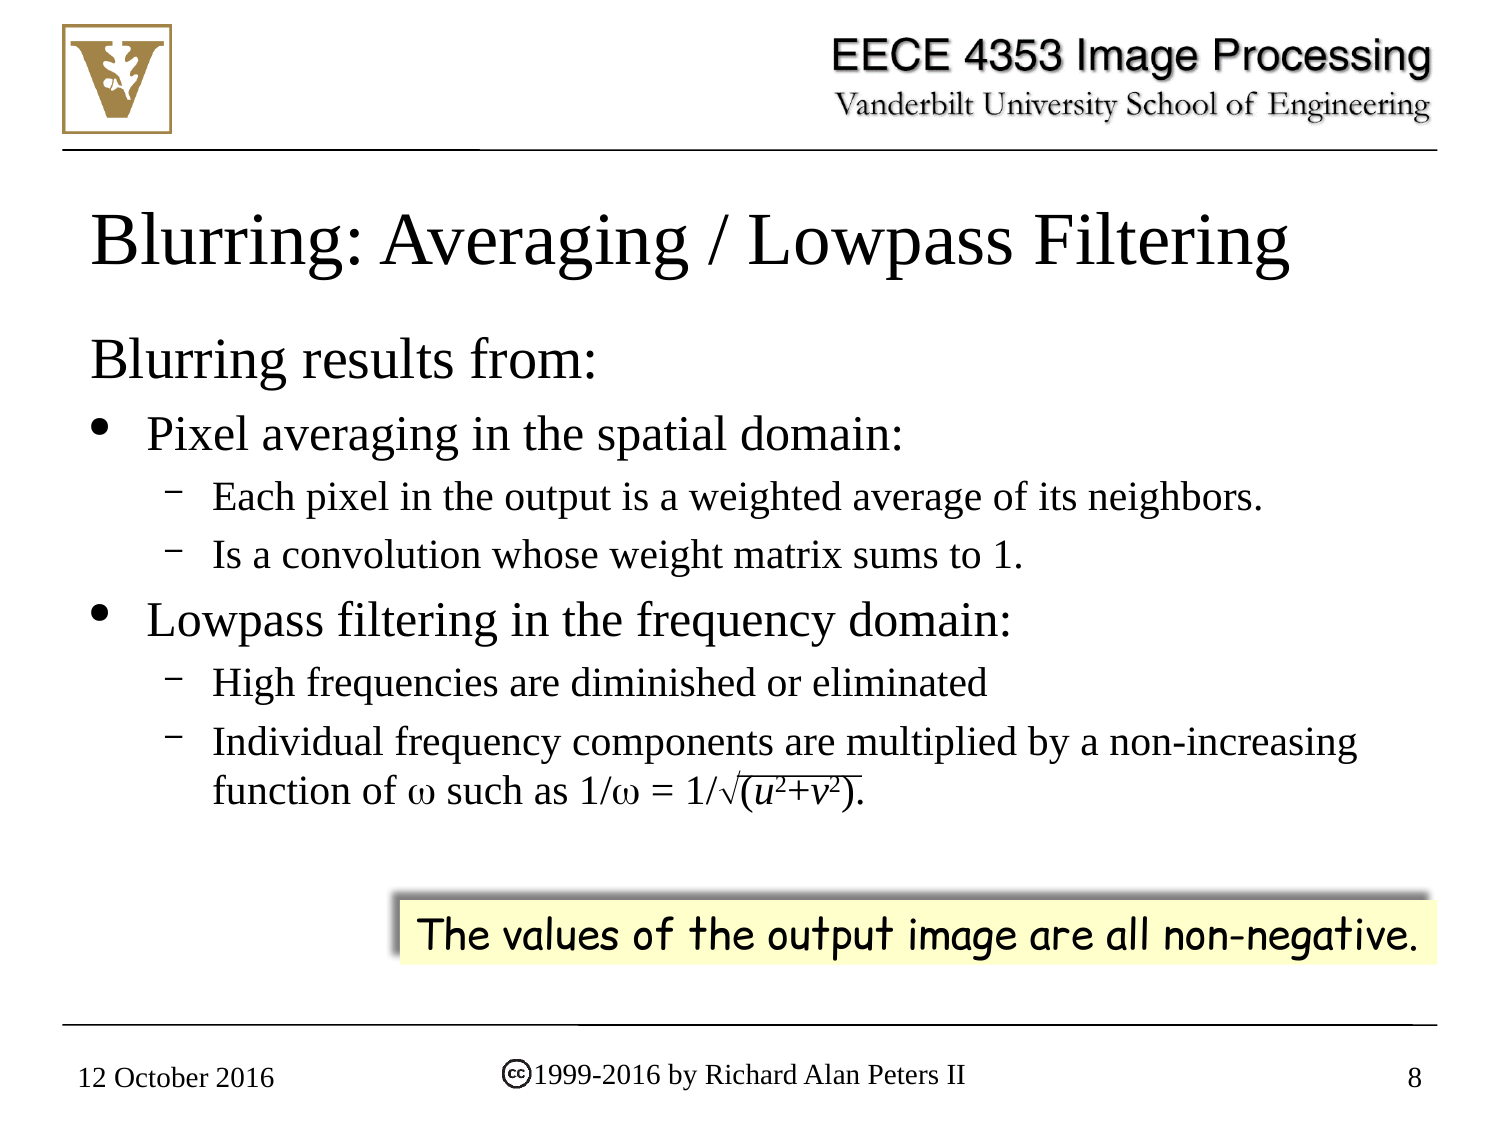

# Blurring: Averaging / Lowpass Filtering
Blurring results from:
Pixel averaging in the spatial domain:
Each pixel in the output is a weighted average of its neighbors.
Is a convolution whose weight matrix sums to 1.
Lowpass filtering in the frequency domain:
High frequencies are diminished or eliminated
Individual frequency components are multiplied by a non-increasing function of ω such as 1/ω = 1/√(u2+v2).

The values of the output image are all non-negative.
1999-2016 by Richard Alan Peters II
12 October 2016
8